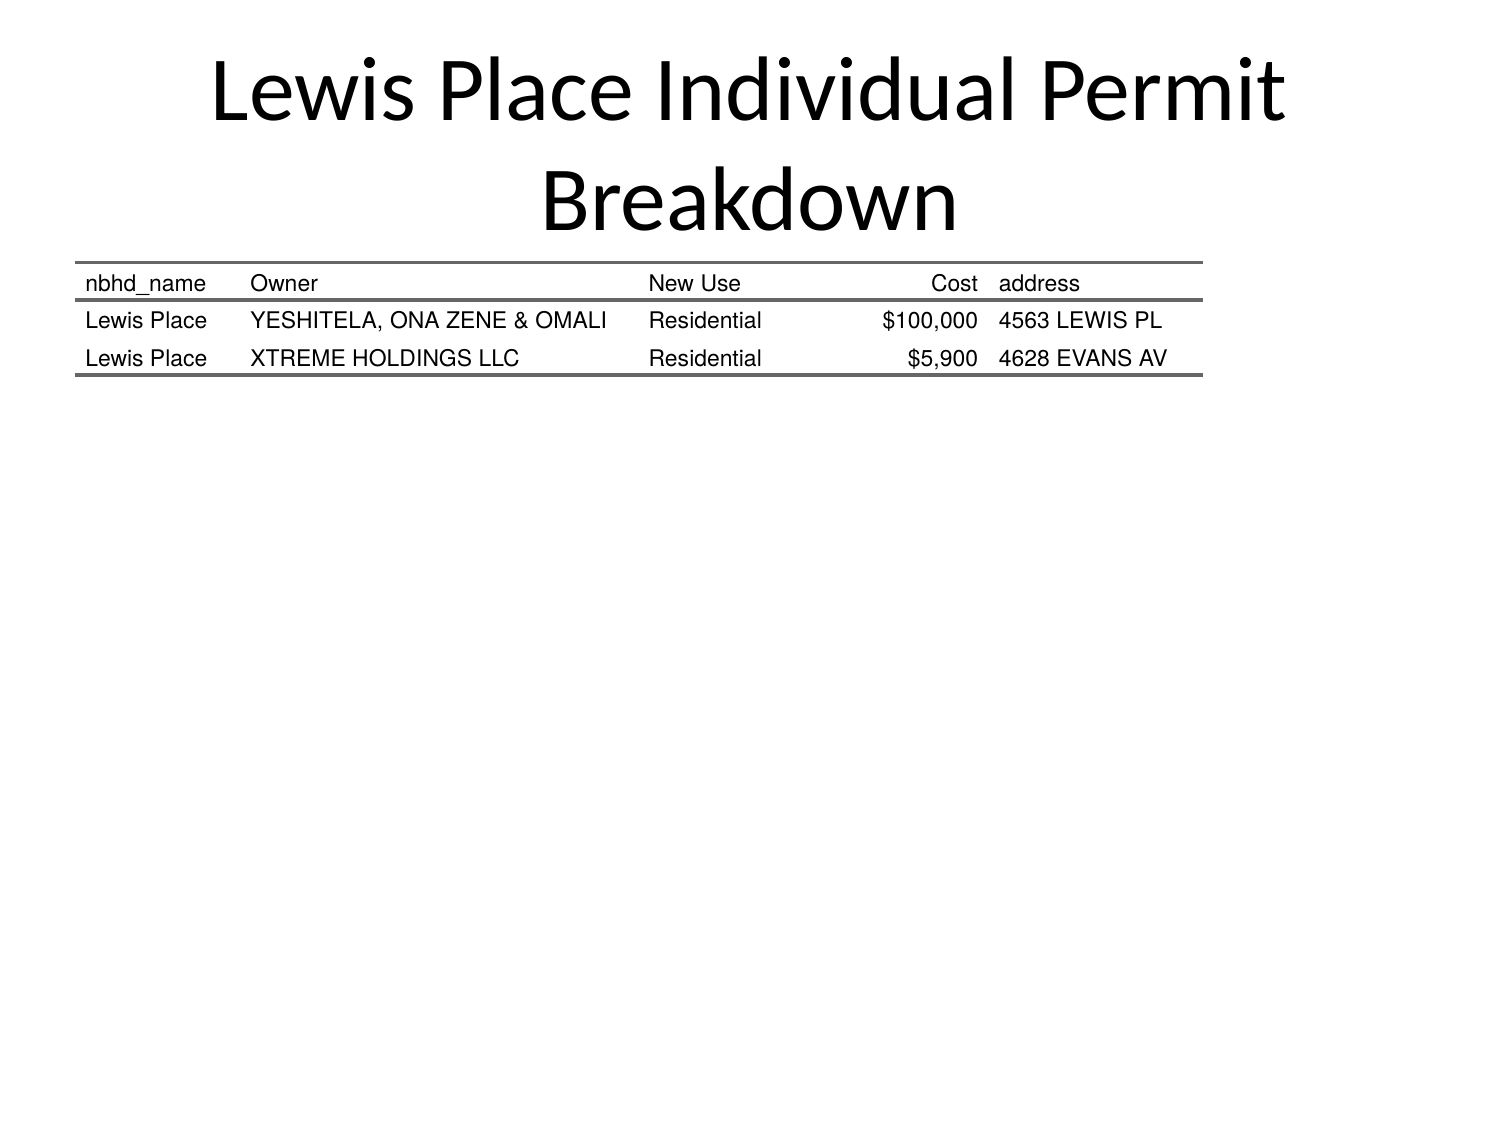

# Lewis Place Individual Permit Breakdown
| nbhd\_name | Owner | New Use | Cost | address |
| --- | --- | --- | --- | --- |
| Lewis Place | YESHITELA, ONA ZENE & OMALI | Residential | $100,000 | 4563 LEWIS PL |
| Lewis Place | XTREME HOLDINGS LLC | Residential | $5,900 | 4628 EVANS AV |